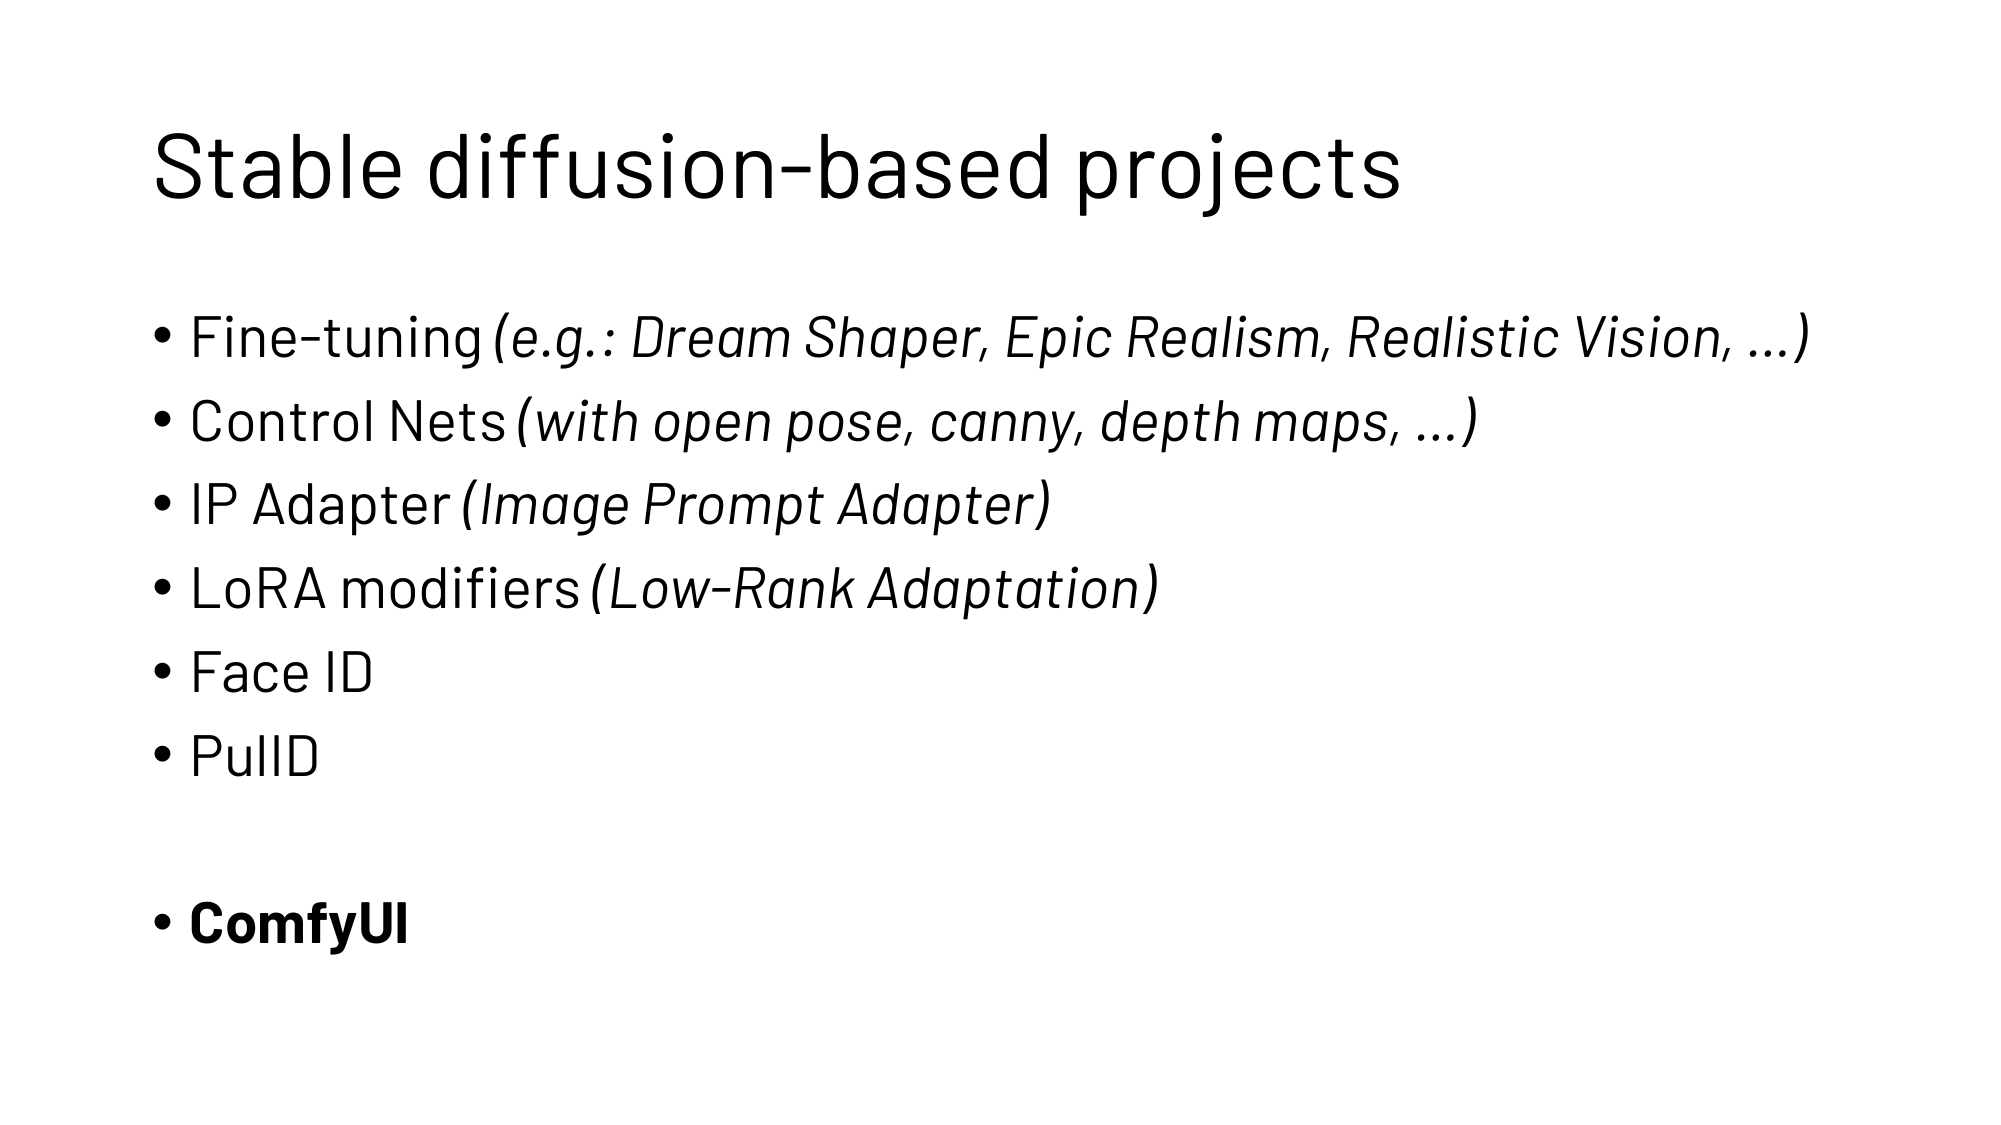

# Stable diffusion-based projects
Fine-tuning (e.g.: Dream Shaper, Epic Realism, Realistic Vision, …)
Control Nets (with open pose, canny, depth maps, …)
IP Adapter (Image Prompt Adapter)
LoRA modifiers (Low-Rank Adaptation)
Face ID
PulID

ComfyUI